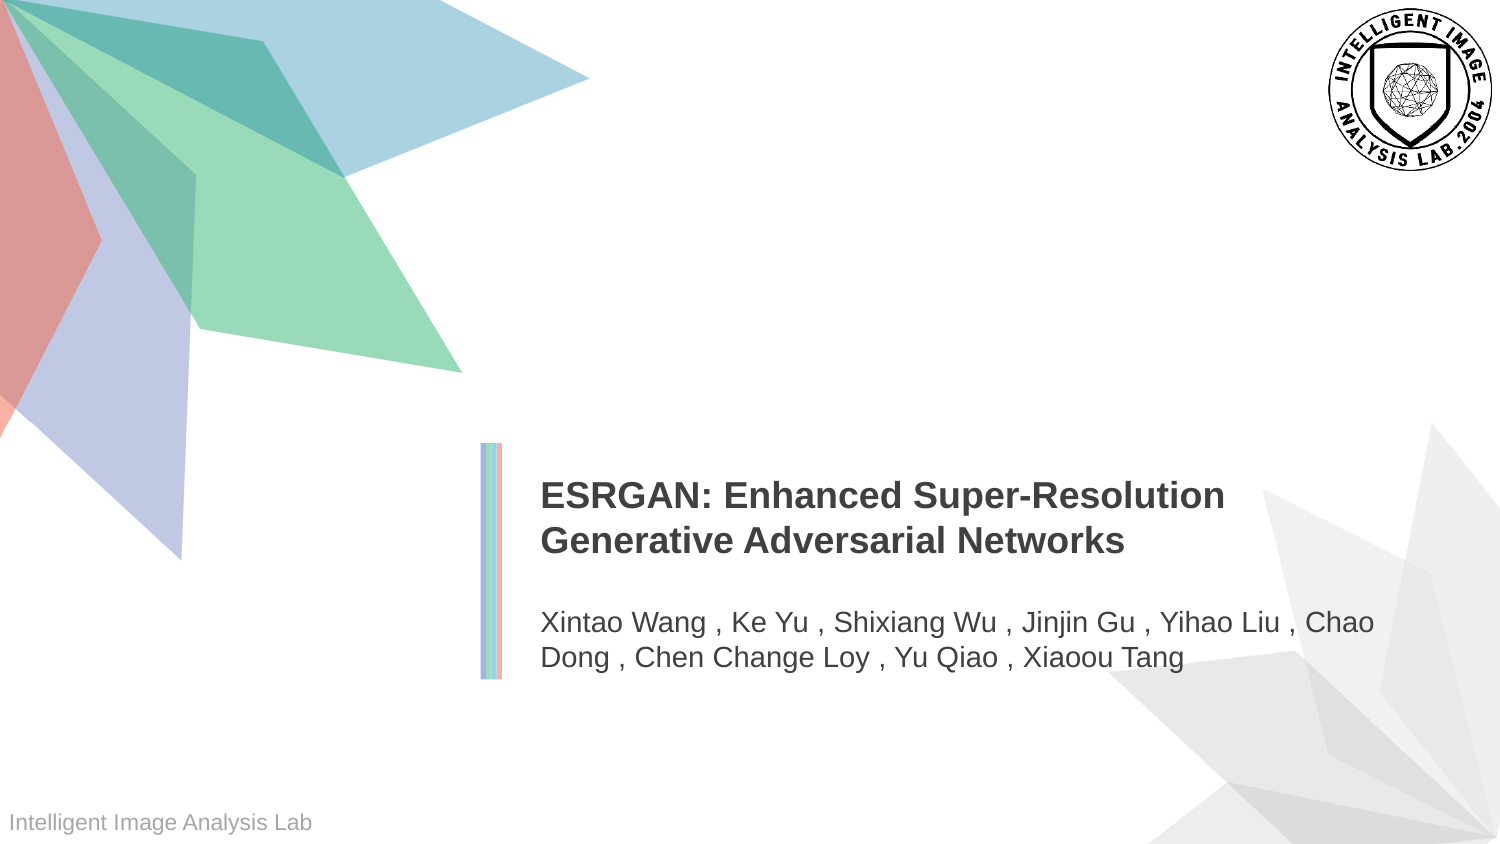

ESRGAN: Enhanced Super-Resolution Generative Adversarial Networks

Xintao Wang , Ke Yu , Shixiang Wu , Jinjin Gu , Yihao Liu , Chao Dong , Chen Change Loy , Yu Qiao , Xiaoou Tang